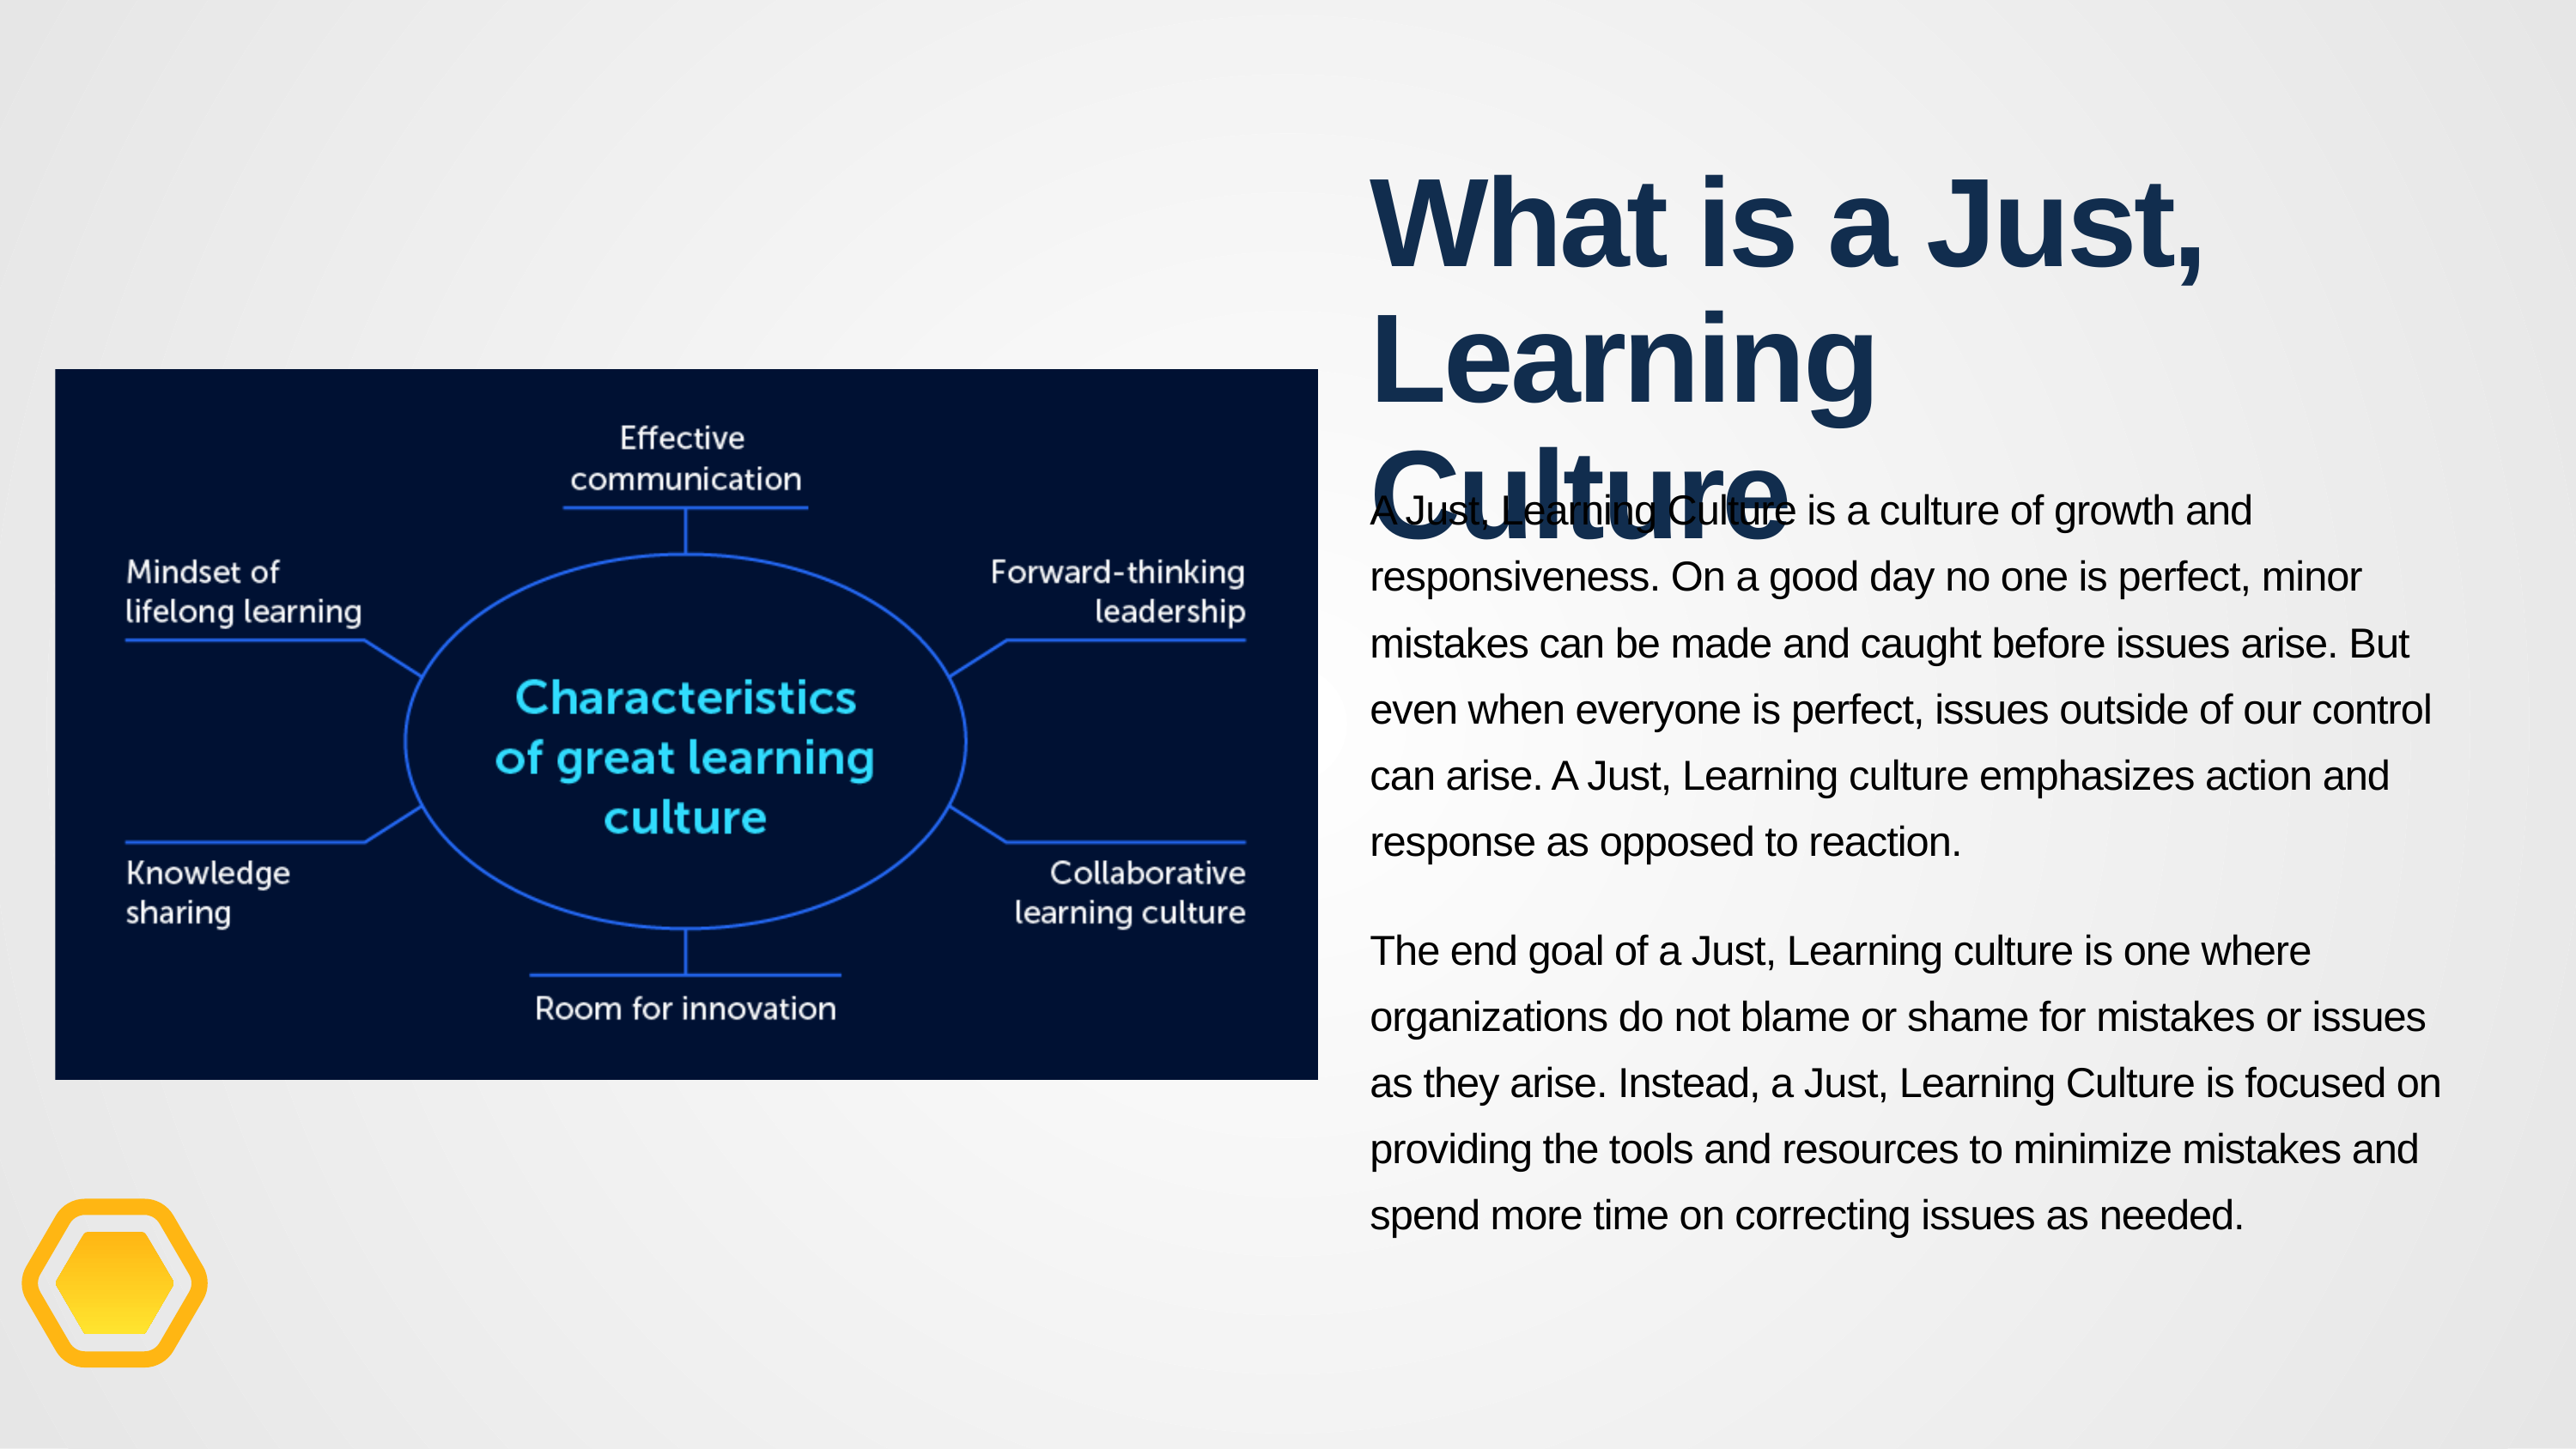

What is a Just, Learning Culture

A Just, Learning Culture is a culture of growth and responsiveness. On a good day no one is perfect, minor mistakes can be made and caught before issues arise. But even when everyone is perfect, issues outside of our control can arise. A Just, Learning culture emphasizes action and response as opposed to reaction.
The end goal of a Just, Learning culture is one where organizations do not blame or shame for mistakes or issues as they arise. Instead, a Just, Learning Culture is focused on providing the tools and resources to minimize mistakes and spend more time on correcting issues as needed.